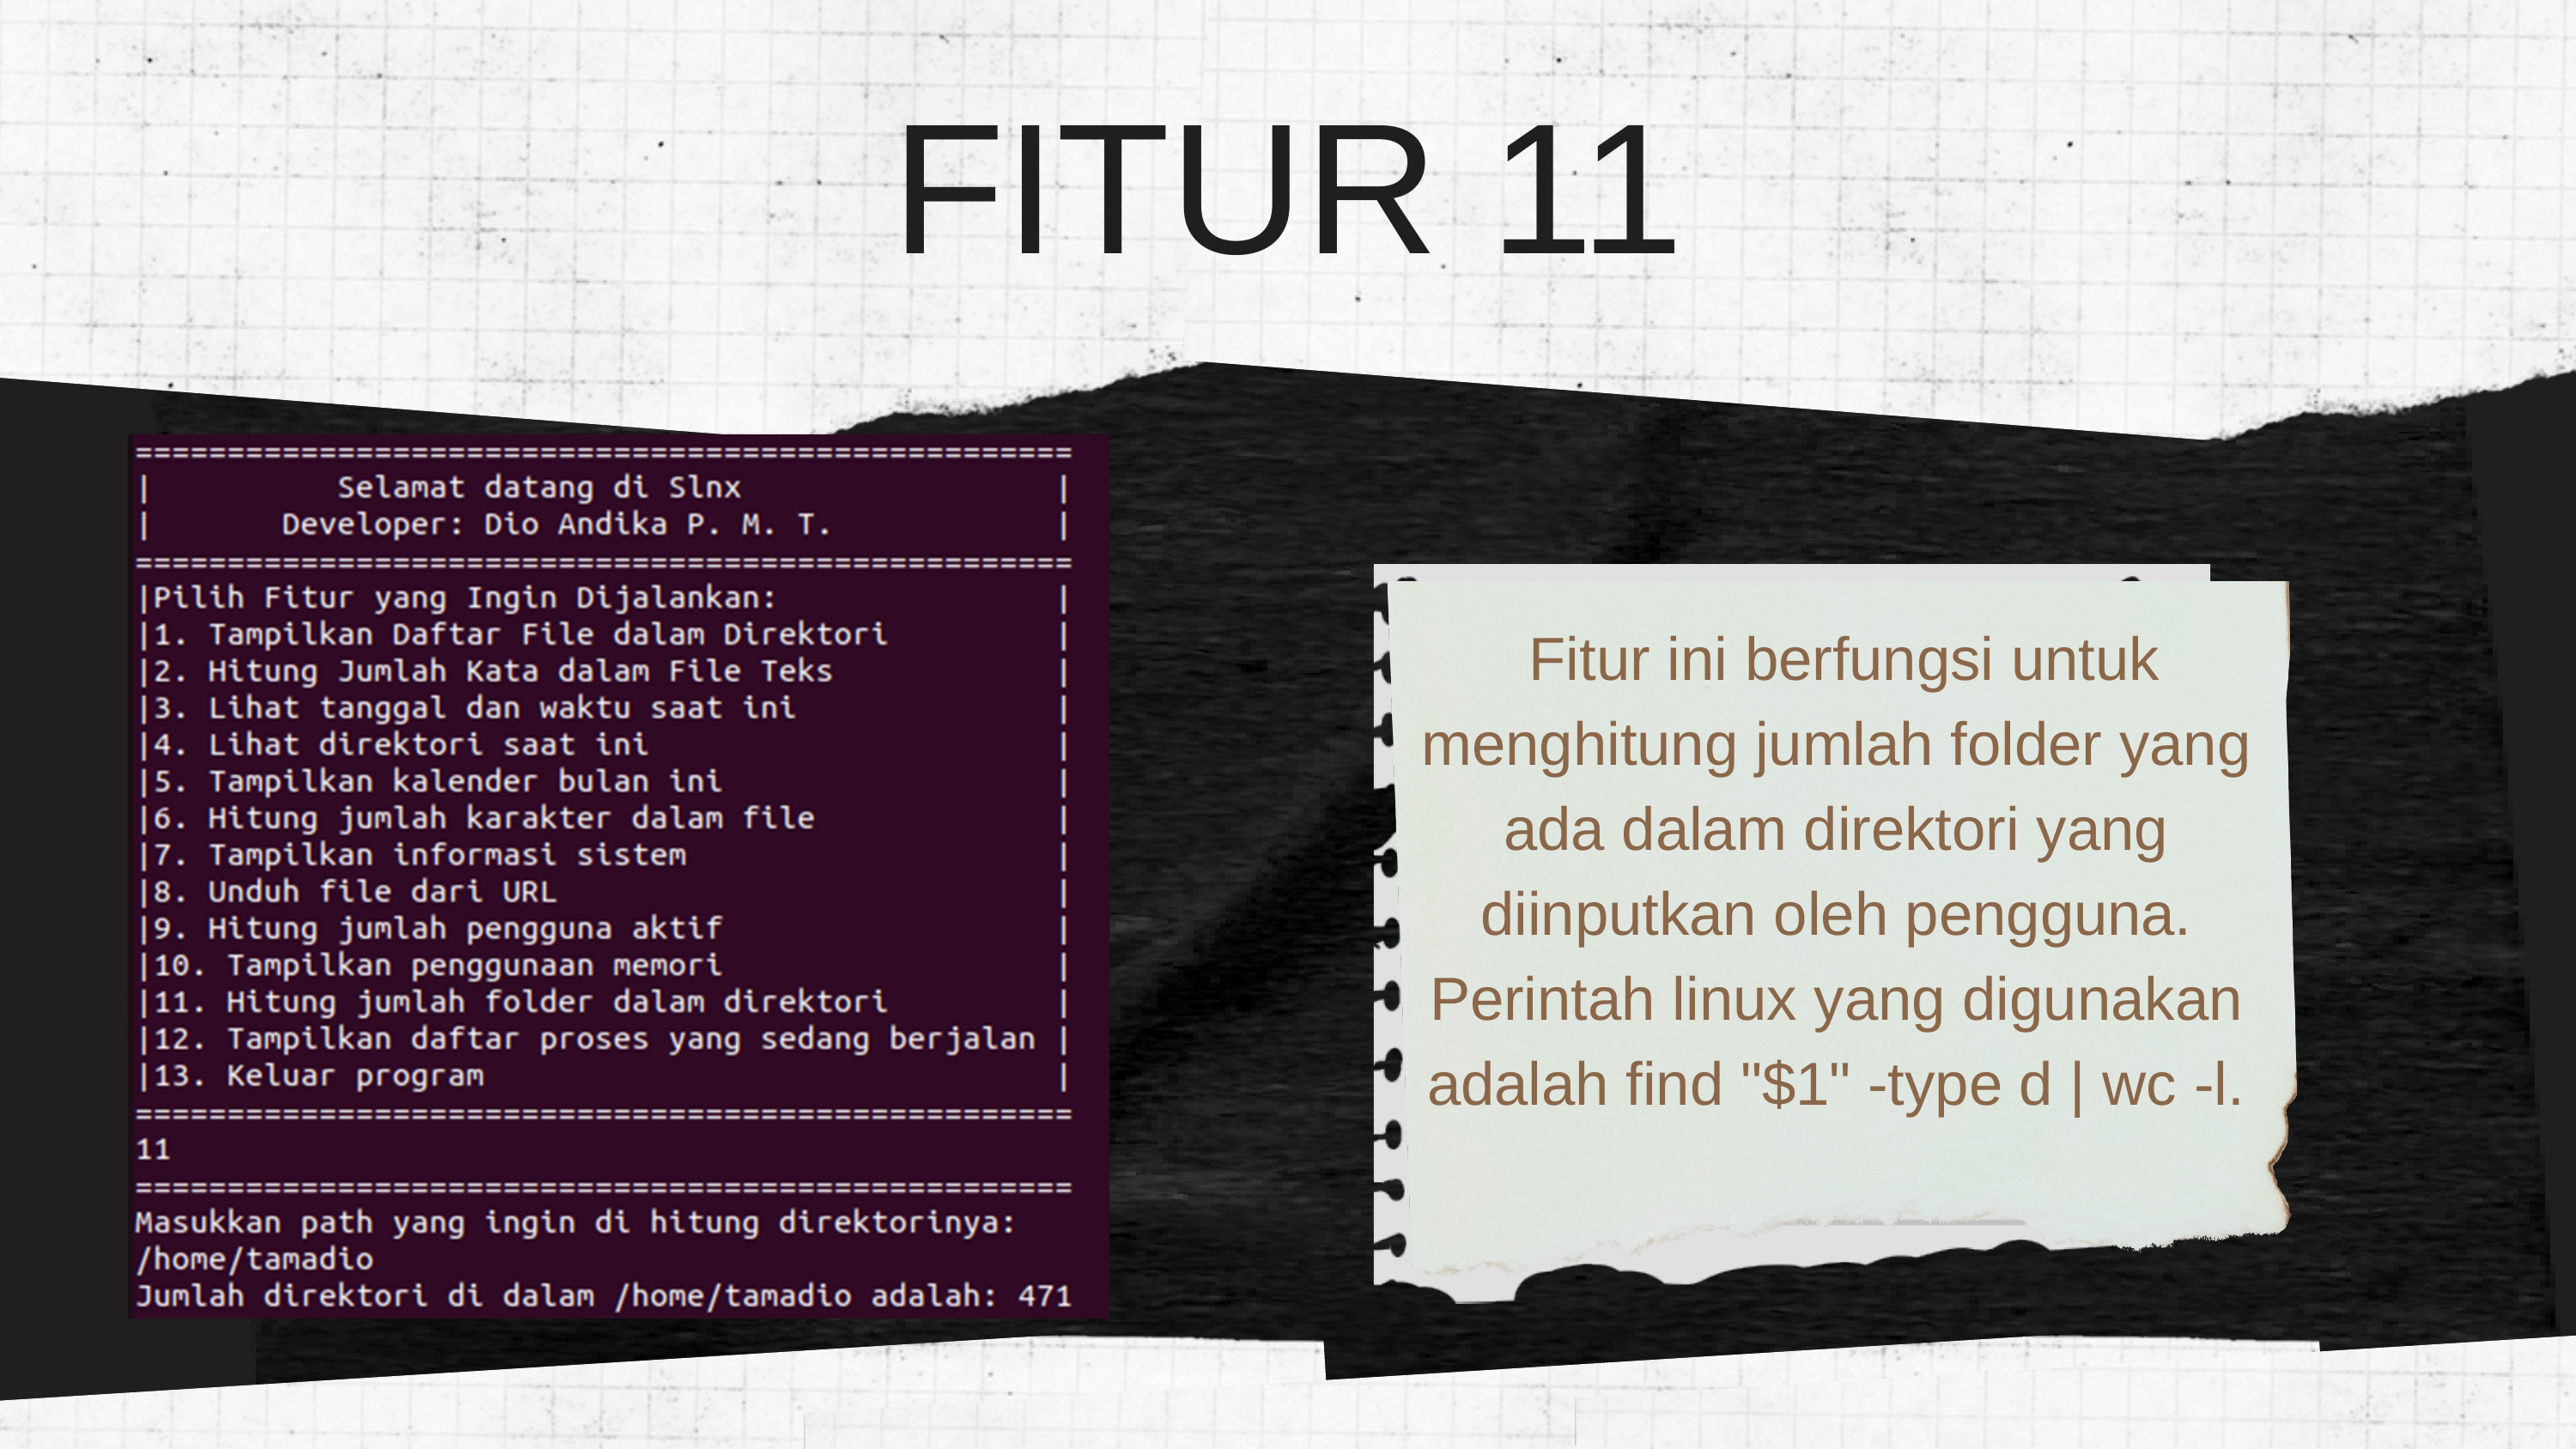

FITUR 11

 Fitur ini berfungsi untuk menghitung jumlah folder yang ada dalam direktori yang diinputkan oleh pengguna. Perintah linux yang digunakan adalah find "$1" -type d | wc -l.